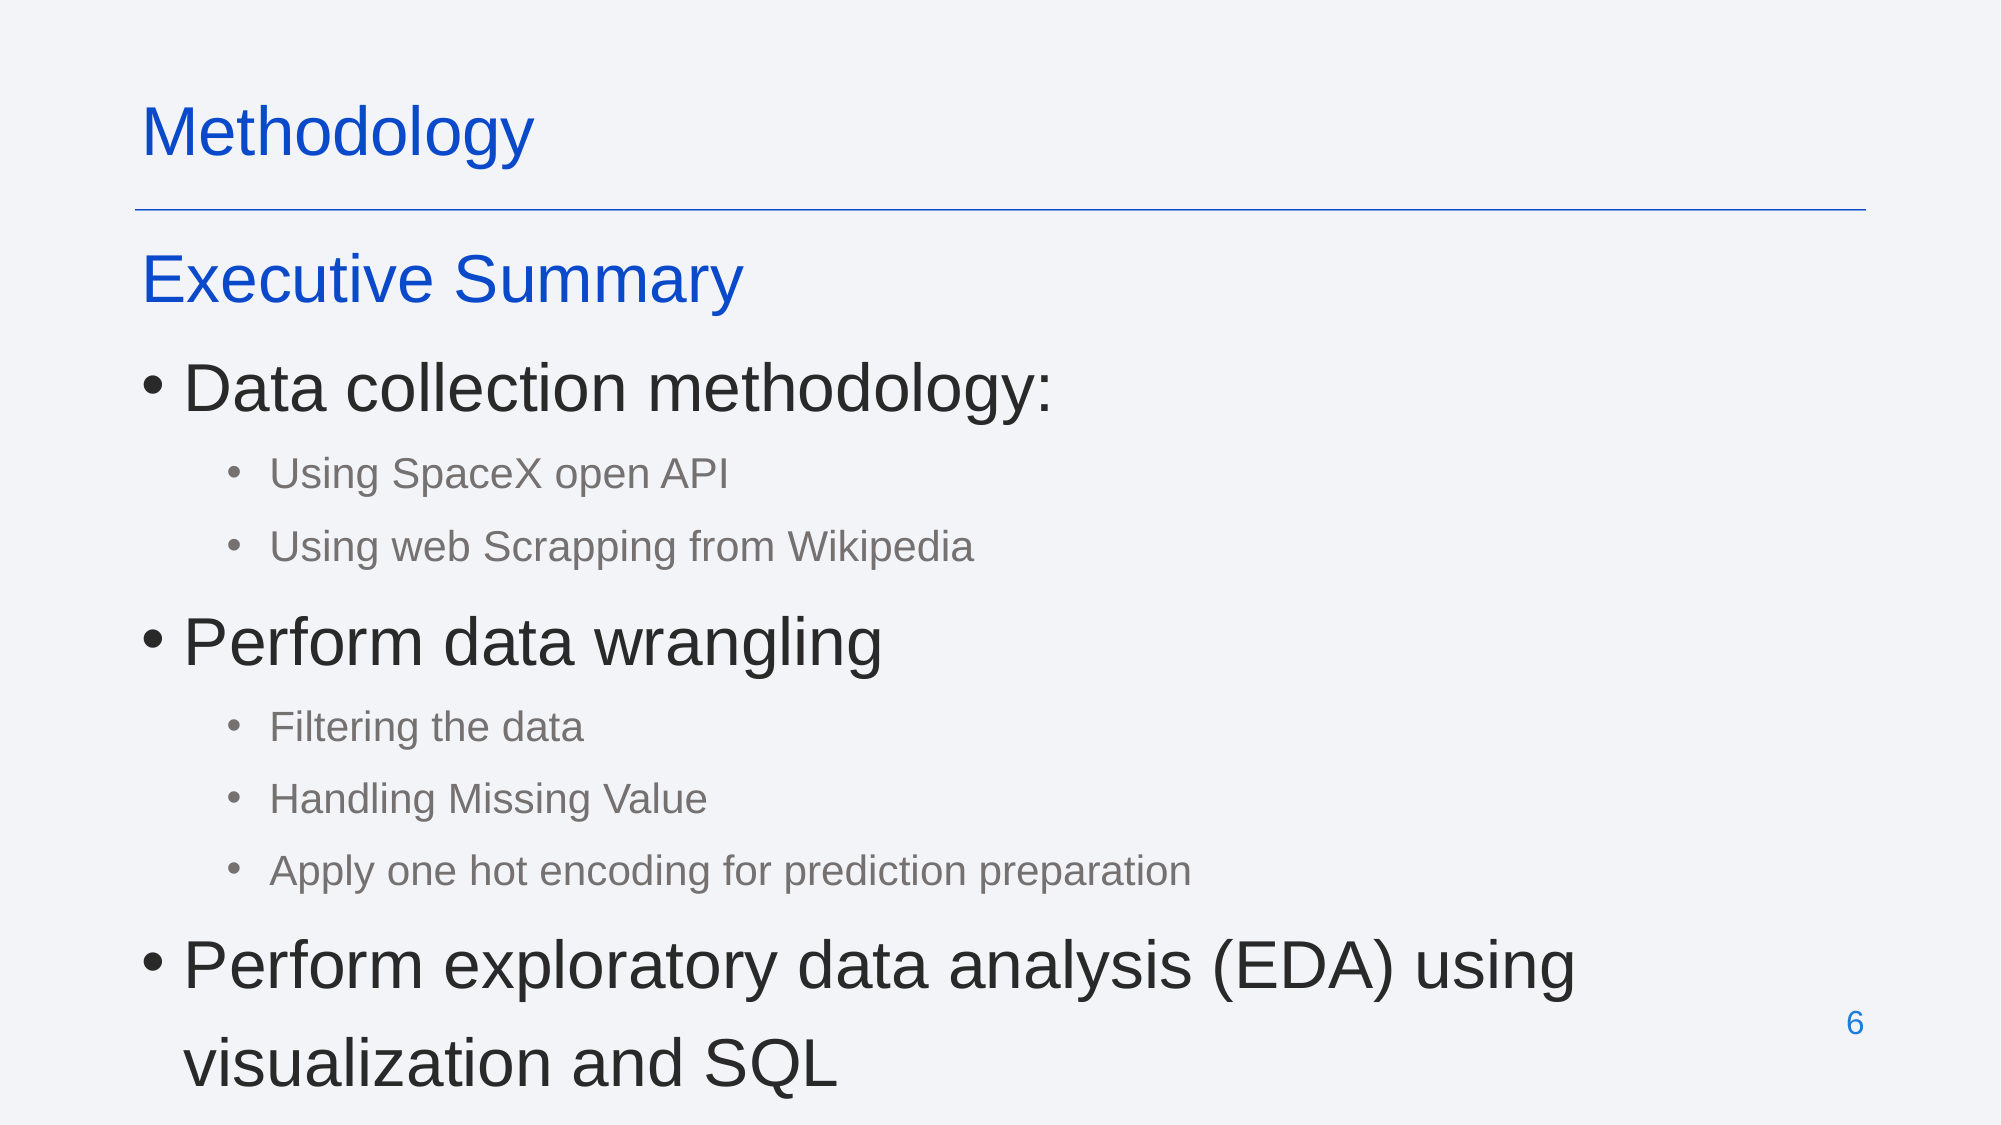

Methodology
Executive Summary
Data collection methodology:
Using SpaceX open API
Using web Scrapping from Wikipedia
Perform data wrangling
Filtering the data
Handling Missing Value
Apply one hot encoding for prediction preparation
Perform exploratory data analysis (EDA) using visualization and SQL

6